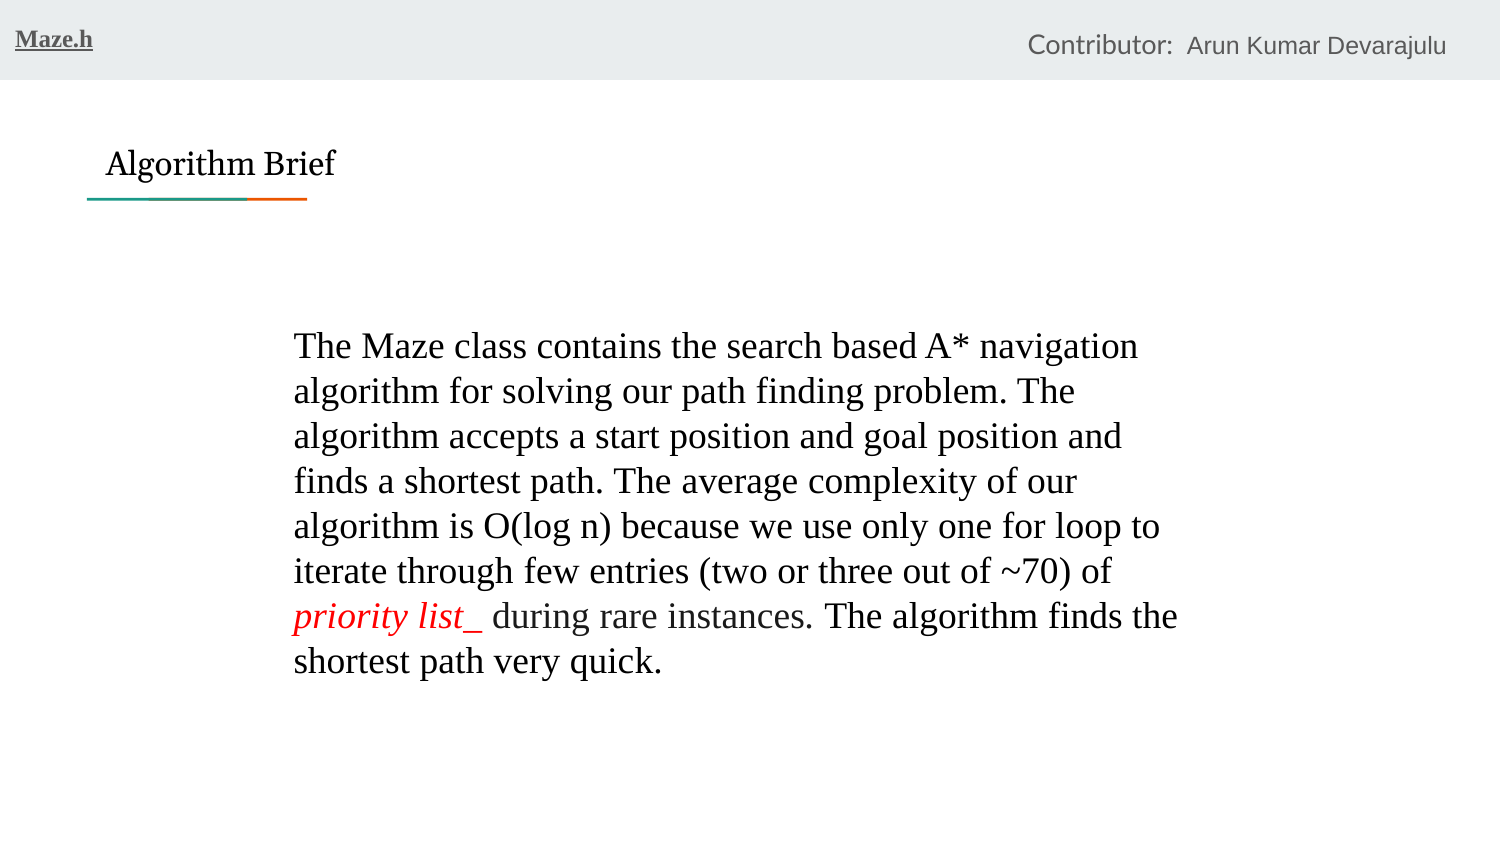

Maze.h
Contributor:  Arun Kumar Devarajulu

Algorithm Brief
The Maze class contains the search based A* navigation algorithm for solving our path finding problem. The algorithm accepts a start position and goal position and finds a shortest path. The average complexity of our algorithm is O(log n) because we use only one for loop to iterate through few entries (two or three out of ~70) of priority list_ during rare instances. The algorithm finds the shortest path very quick.